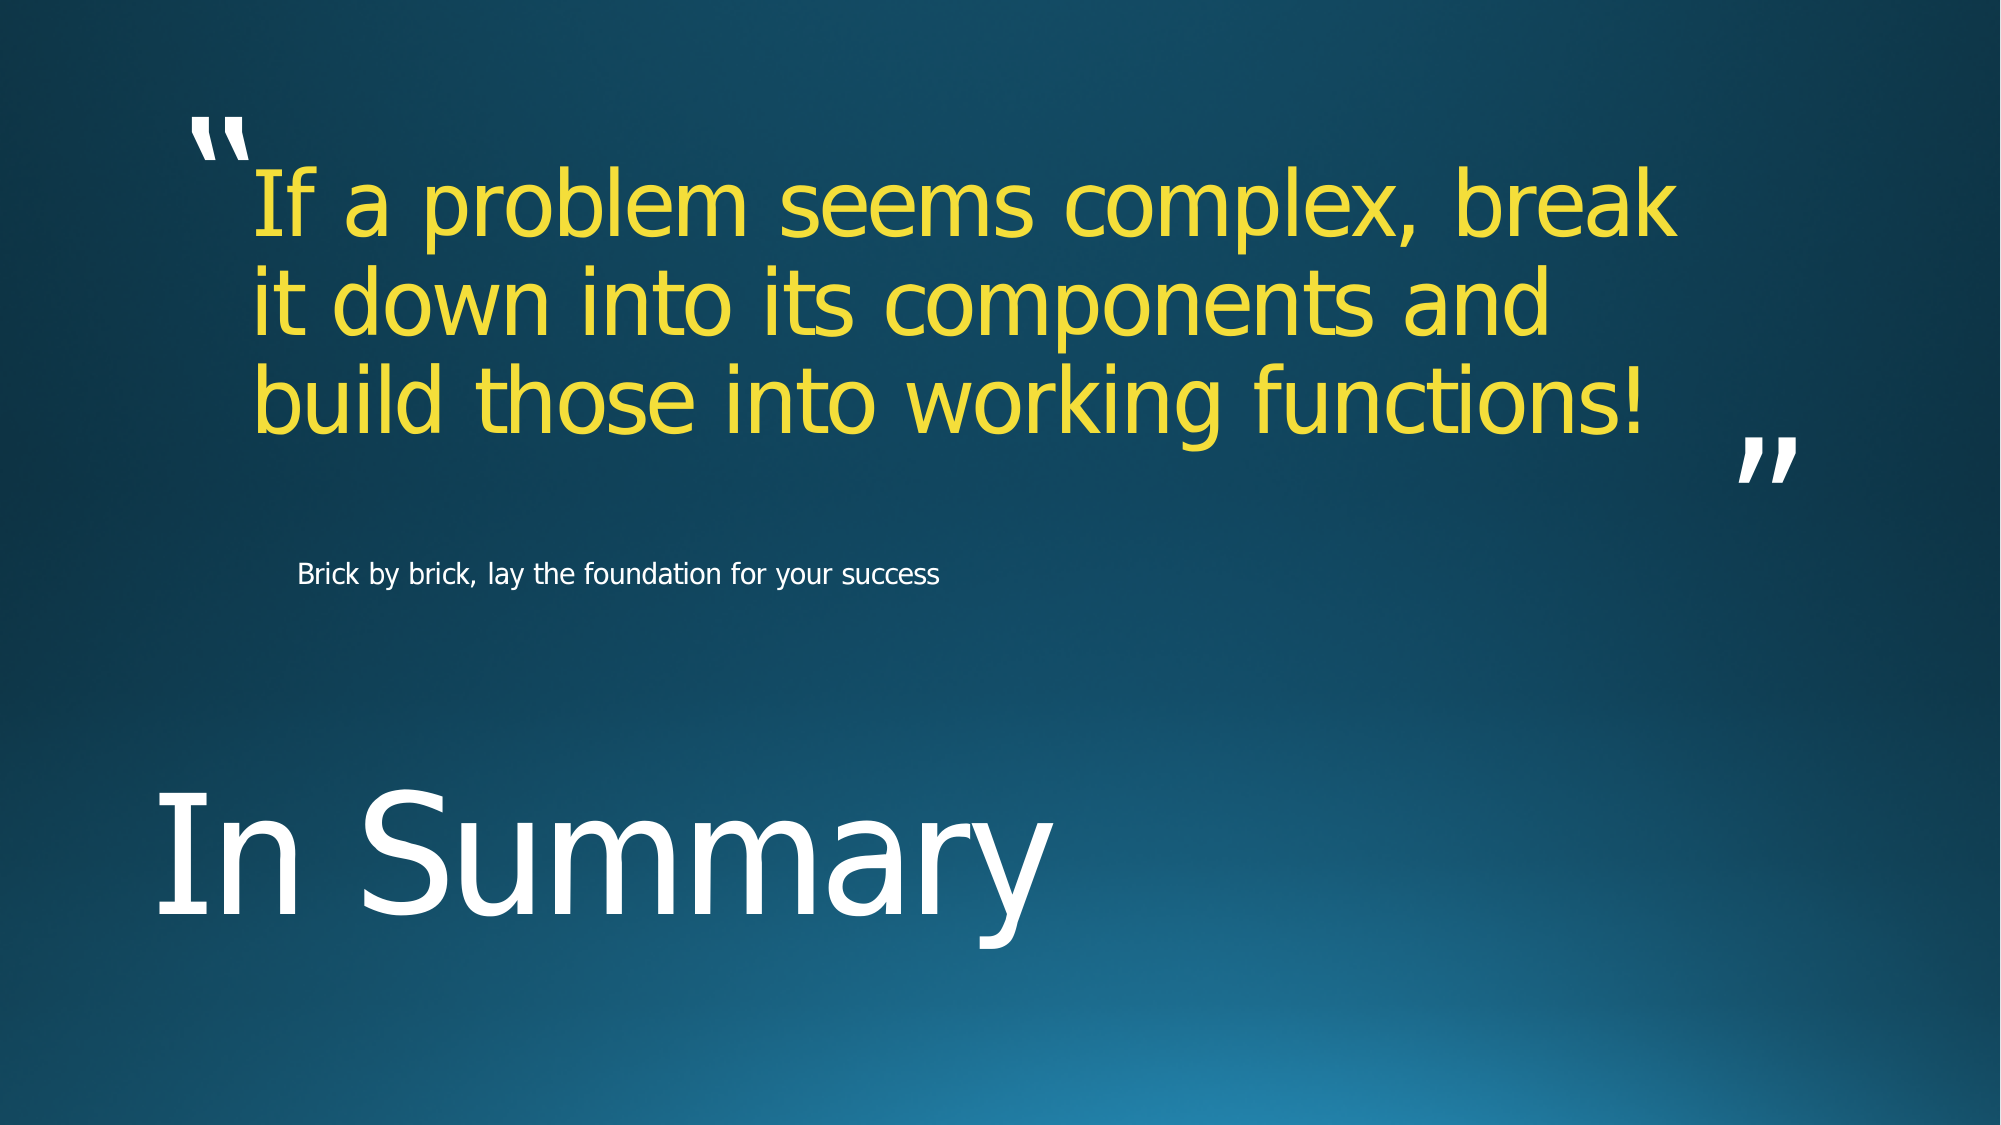

# If a problem seems complex, break it down into its components and build those into working functions!
Brick by brick, lay the foundation for your success
In Summary